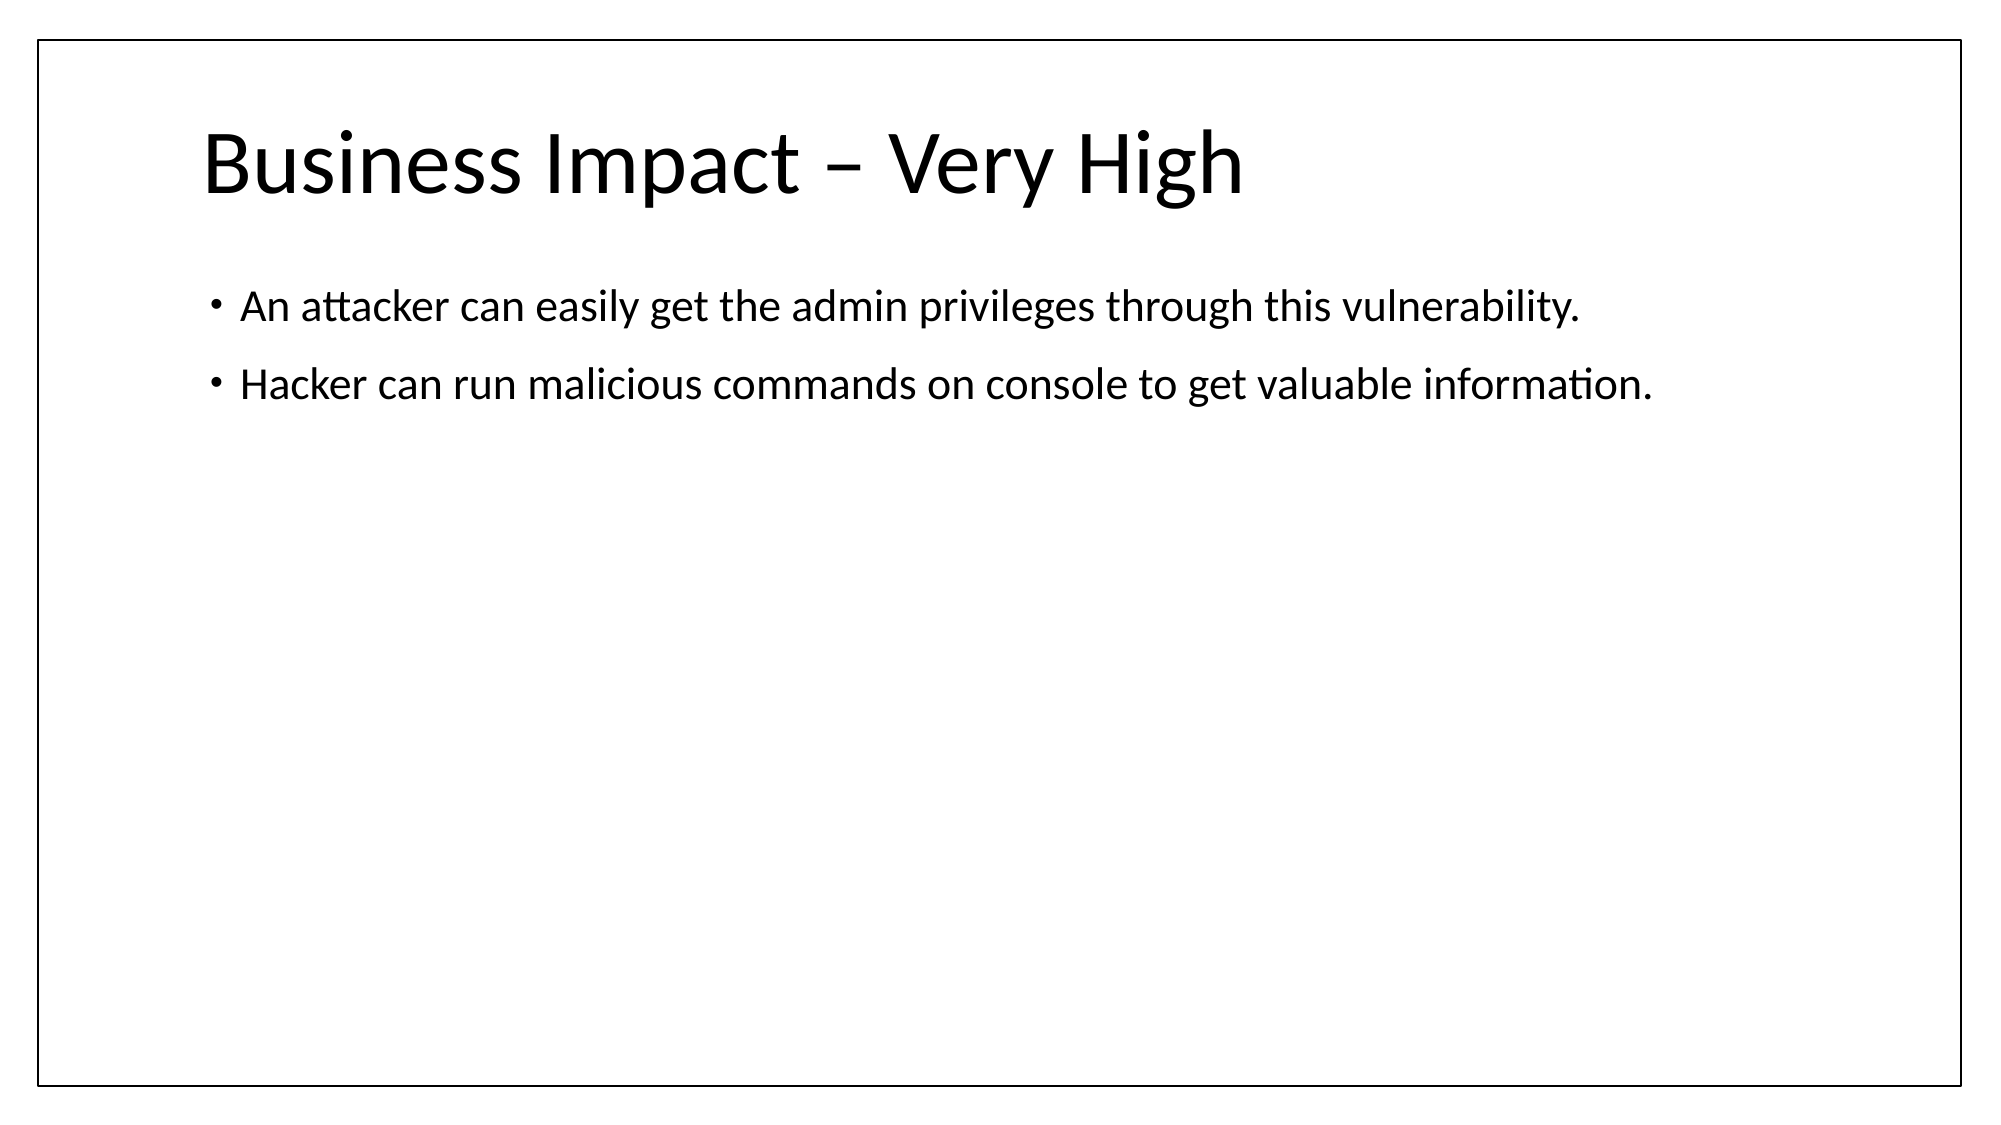

# Business Impact – Very High
An attacker can easily get the admin privileges through this vulnerability.
Hacker can run malicious commands on console to get valuable information.